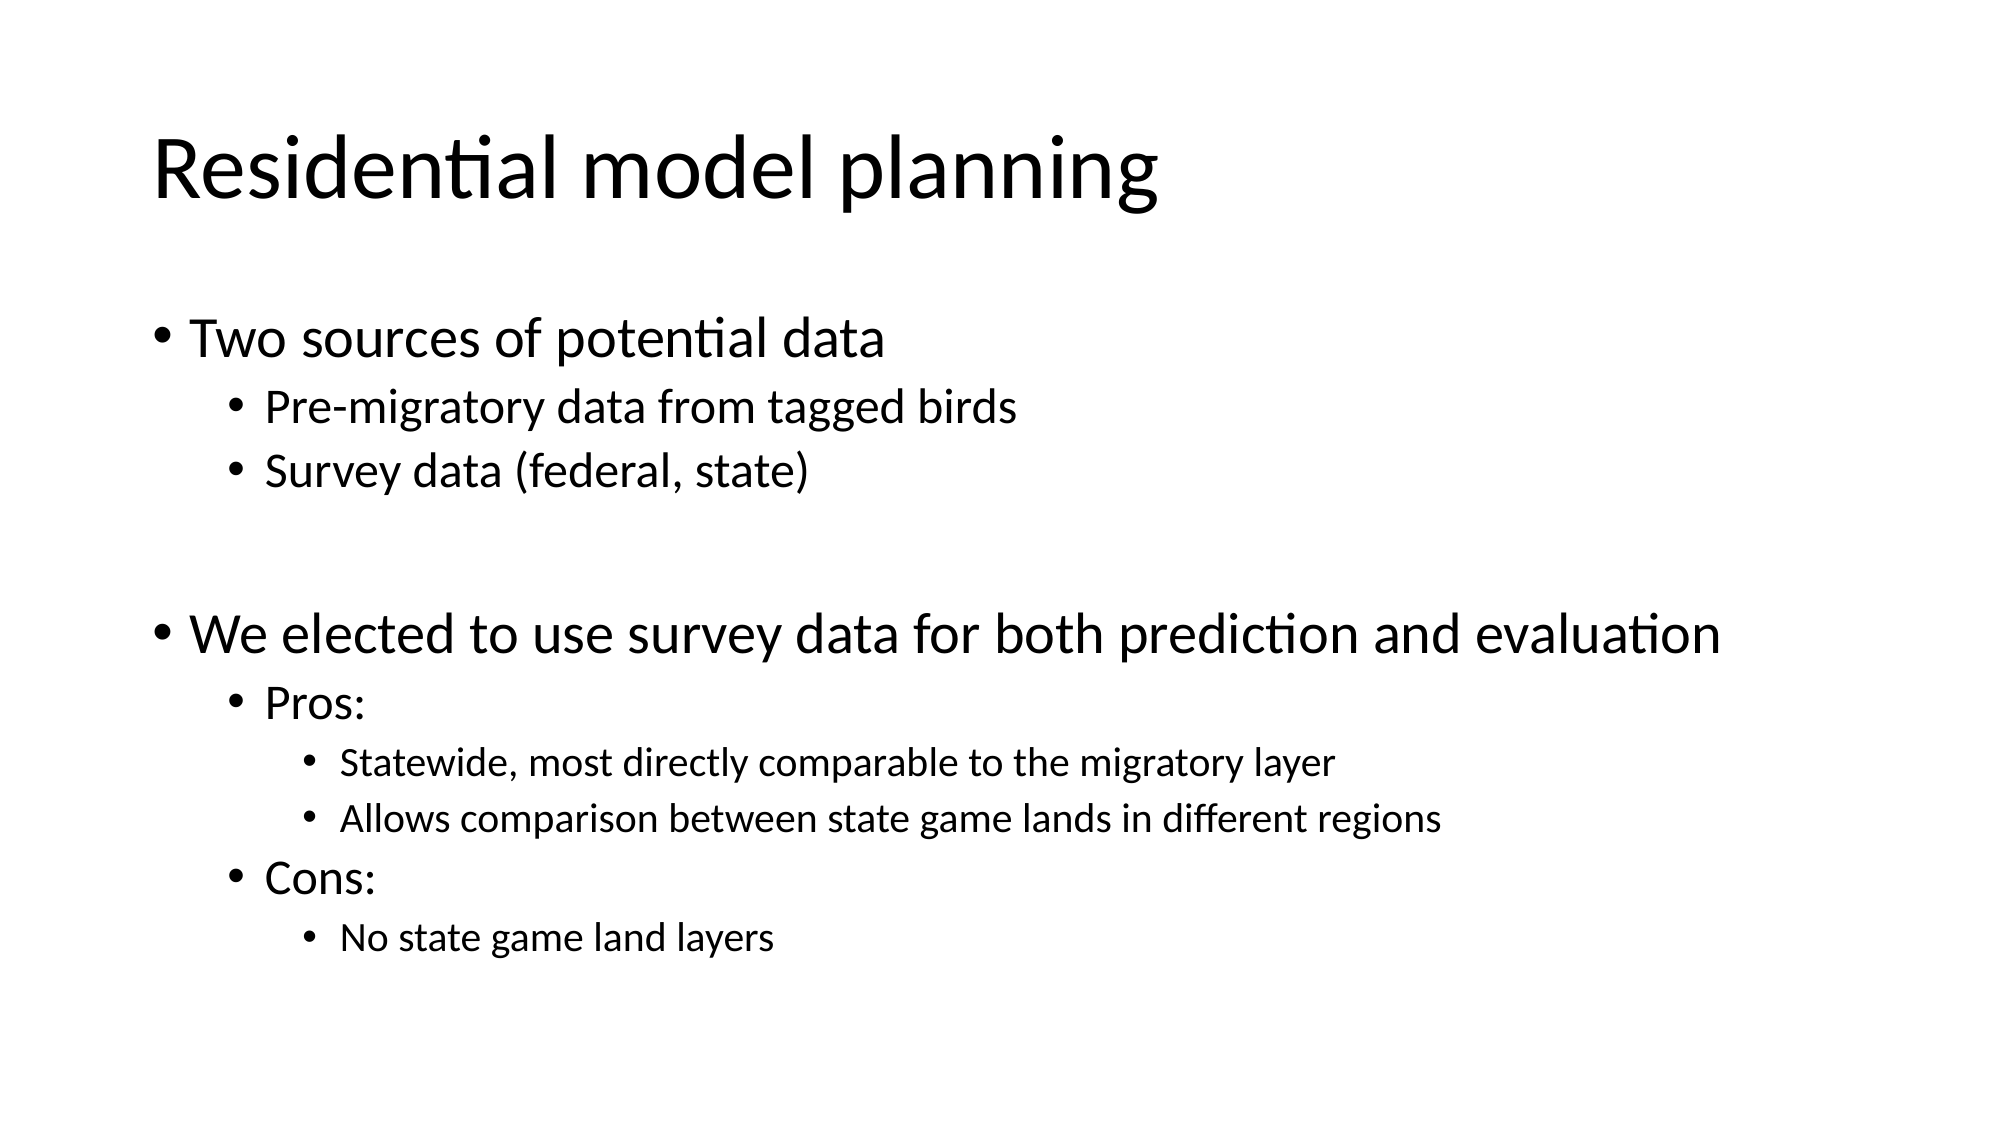

# Residential model planning
Two sources of potential data
Pre-migratory data from tagged birds
Survey data (federal, state)

We elected to use survey data for both prediction and evaluation
Pros:
Statewide, most directly comparable to the migratory layer
Allows comparison between state game lands in different regions
Cons:
No state game land layers